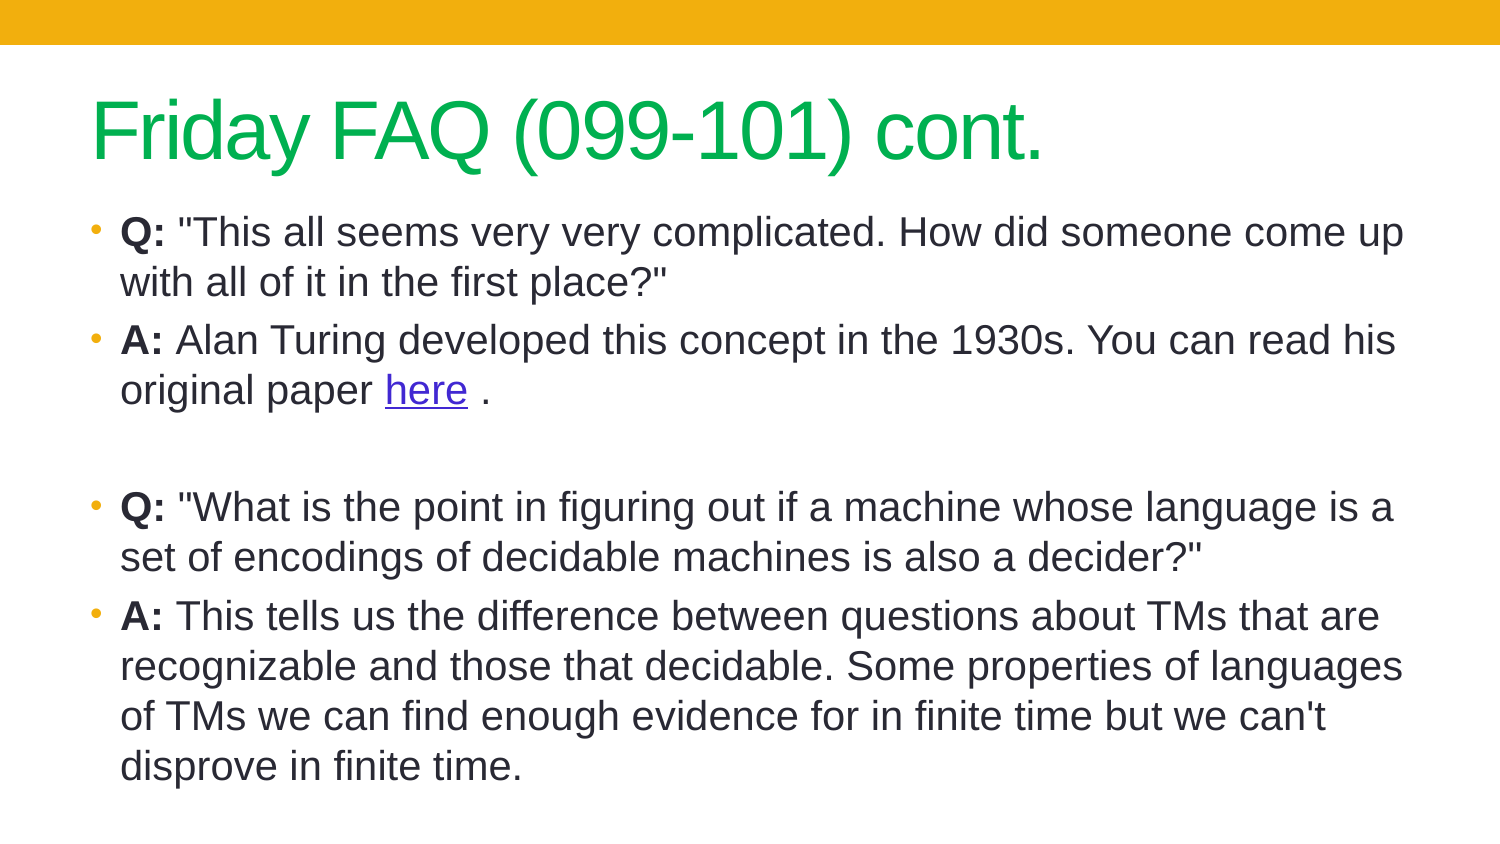

# Friday FAQ (099-101) cont.
Q: "This all seems very very complicated. How did someone come up with all of it in the first place?"
A: Alan Turing developed this concept in the 1930s. You can read his original paper here .

Q: "What is the point in figuring out if a machine whose language is a set of encodings of decidable machines is also a decider?"
A: This tells us the difference between questions about TMs that are recognizable and those that decidable. Some properties of languages of TMs we can find enough evidence for in finite time but we can't disprove in finite time.